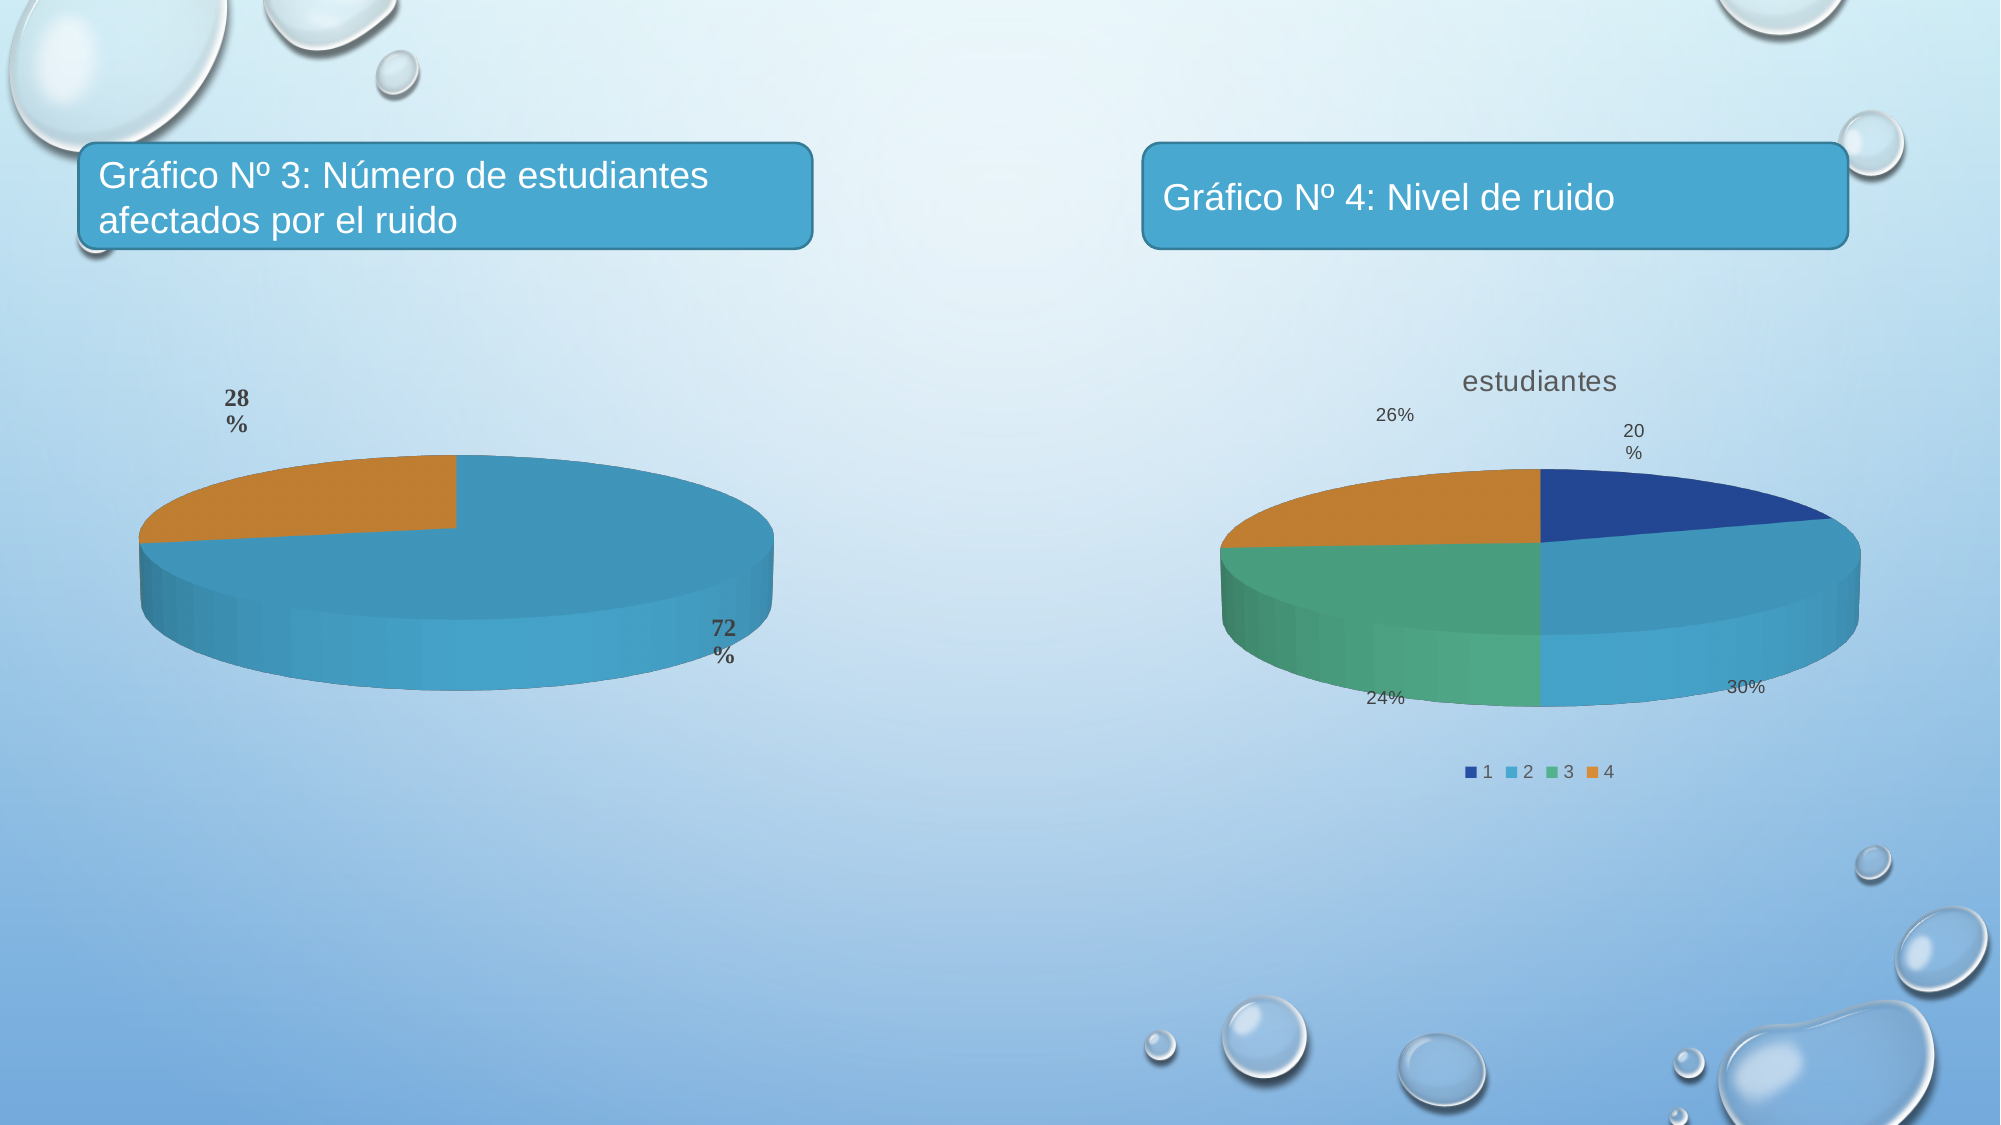

Gráfico Nº 3: Número de estudiantes afectados por el ruido
Gráfico Nº 4: Nivel de ruido

[unsupported chart]

[unsupported chart]